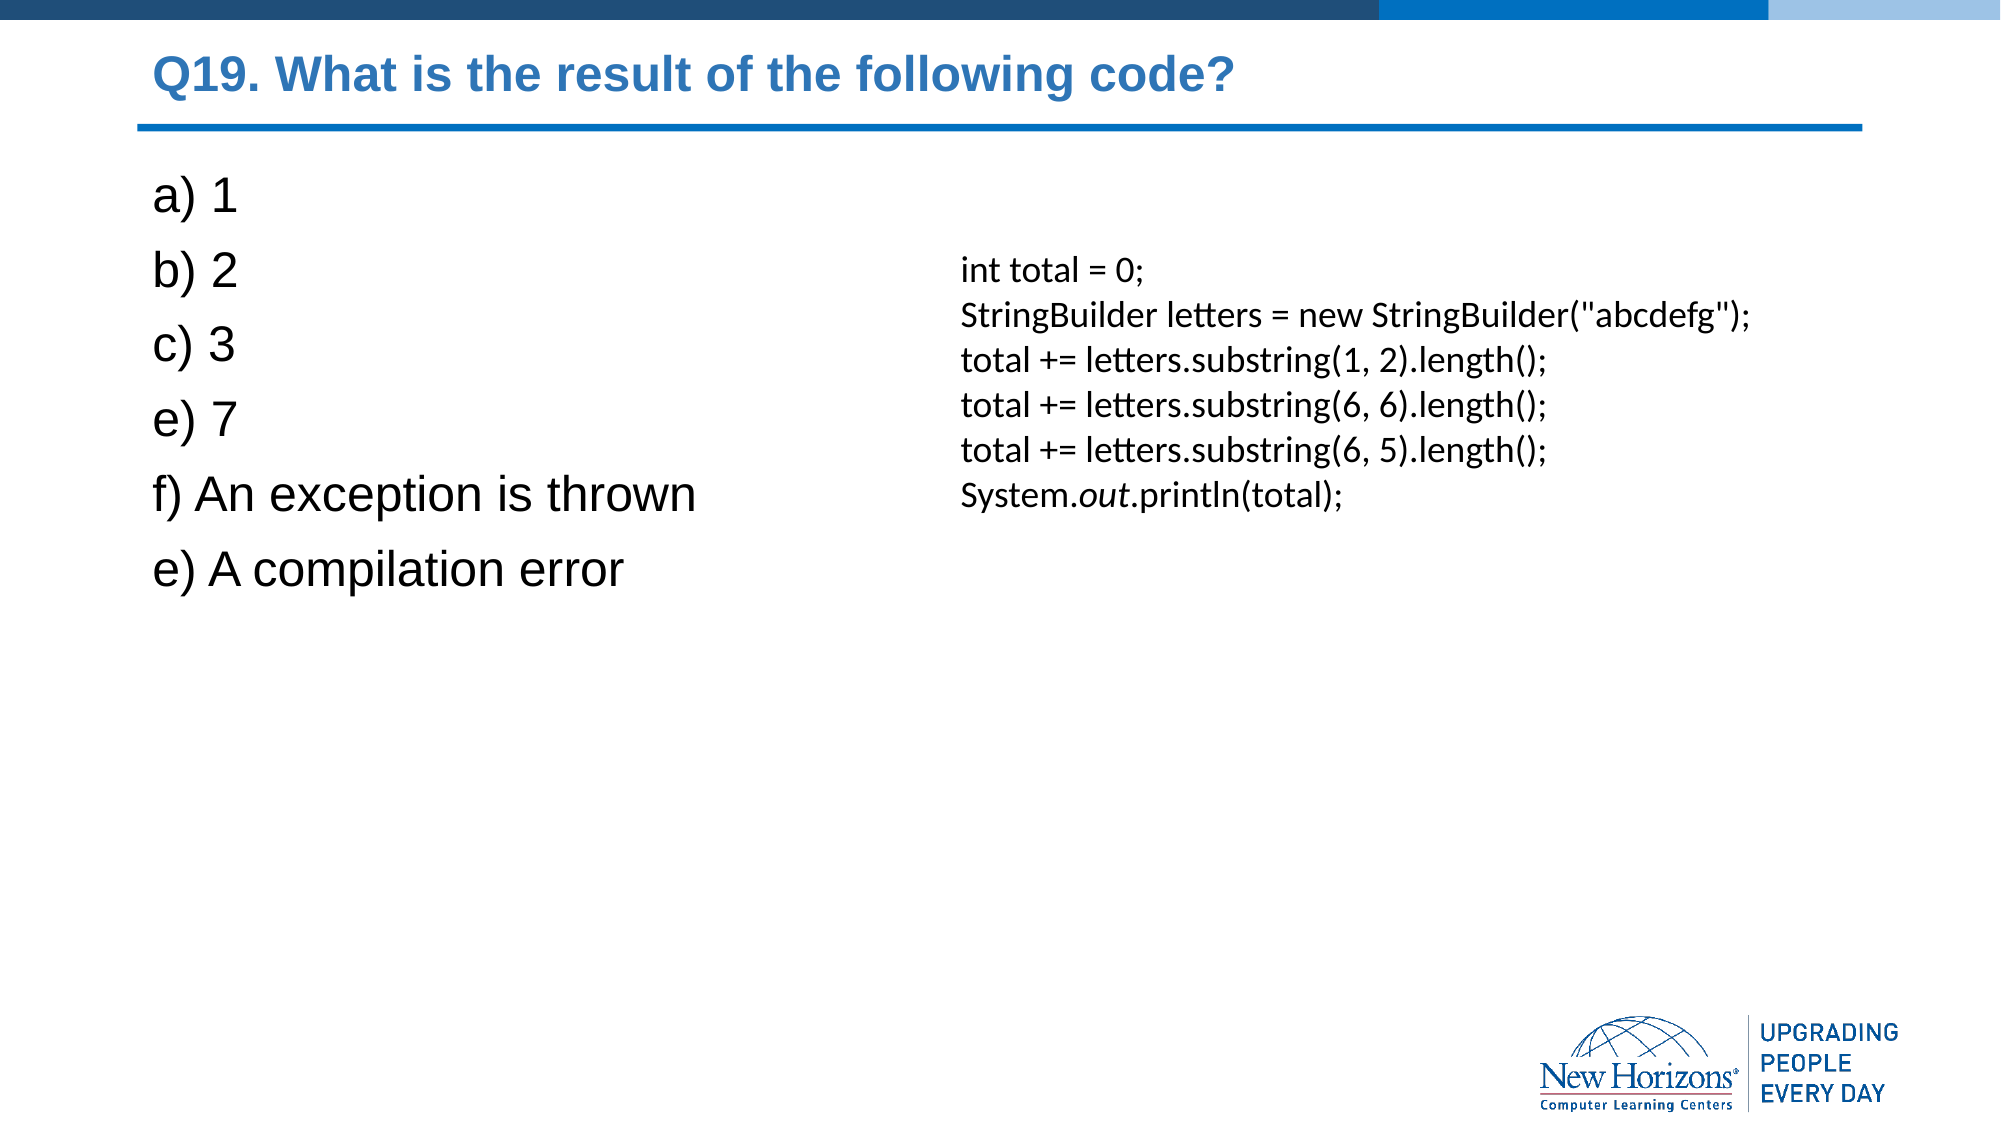

# Q19. What is the result of the following code?
a) 1
b) 2
c) 3
e) 7
f) An exception is thrown
e) A compilation error
int total = 0;
StringBuilder letters = new StringBuilder("abcdefg");
total += letters.substring(1, 2).length();
total += letters.substring(6, 6).length();
total += letters.substring(6, 5).length();
System.out.println(total);